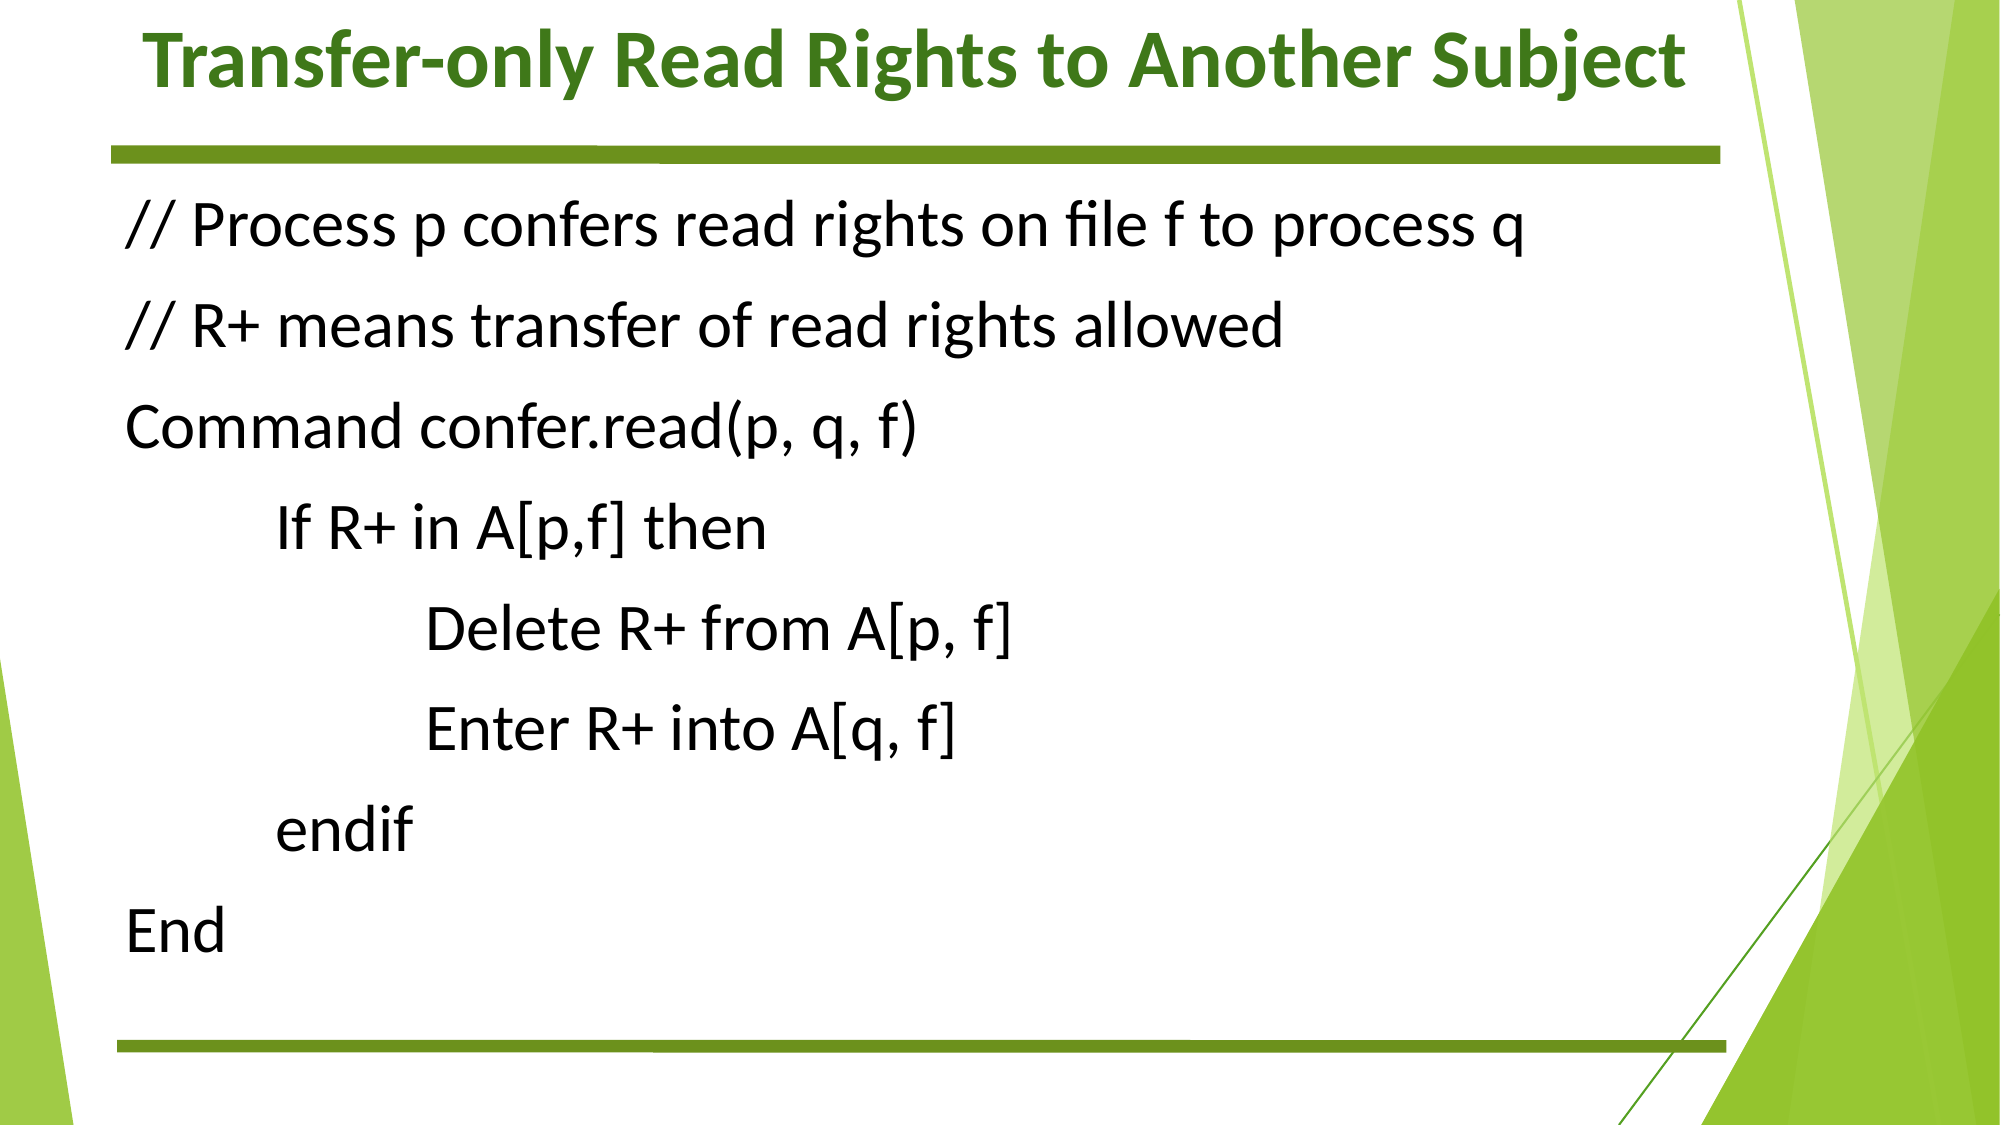

# Transfer-only Read Rights to Another Subject
// Process p confers read rights on file f to process q
// R+ means transfer of read rights allowed
Command confer.read(p, q, f)
	If R+ in A[p,f] then
		Delete R+ from A[p, f]
		Enter R+ into A[q, f]
	endif
End